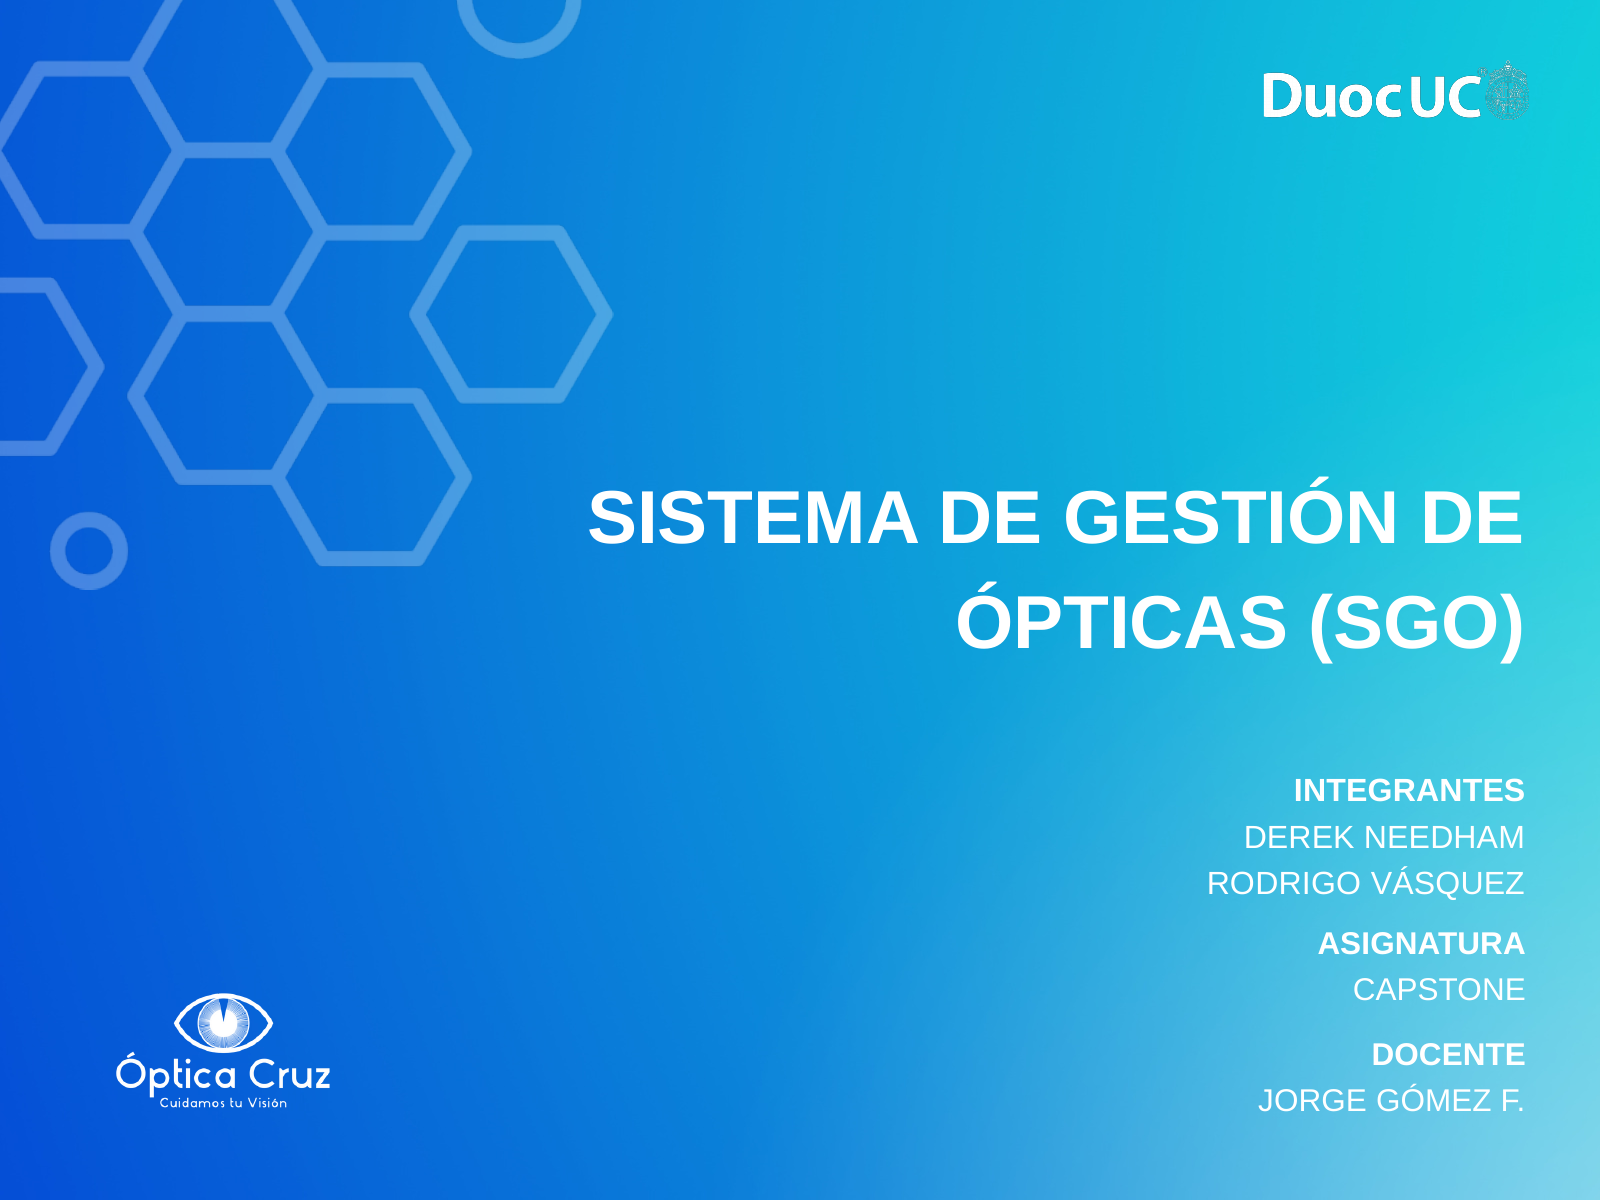

SISTEMA DE GESTIÓN DE ÓPTICAS (SGO)
INTEGRANTES
DEREK NEEDHAM
RODRIGO VÁSQUEZ
ASIGNATURA
CAPSTONE

DOCENTE
JORGE GÓMEZ F.